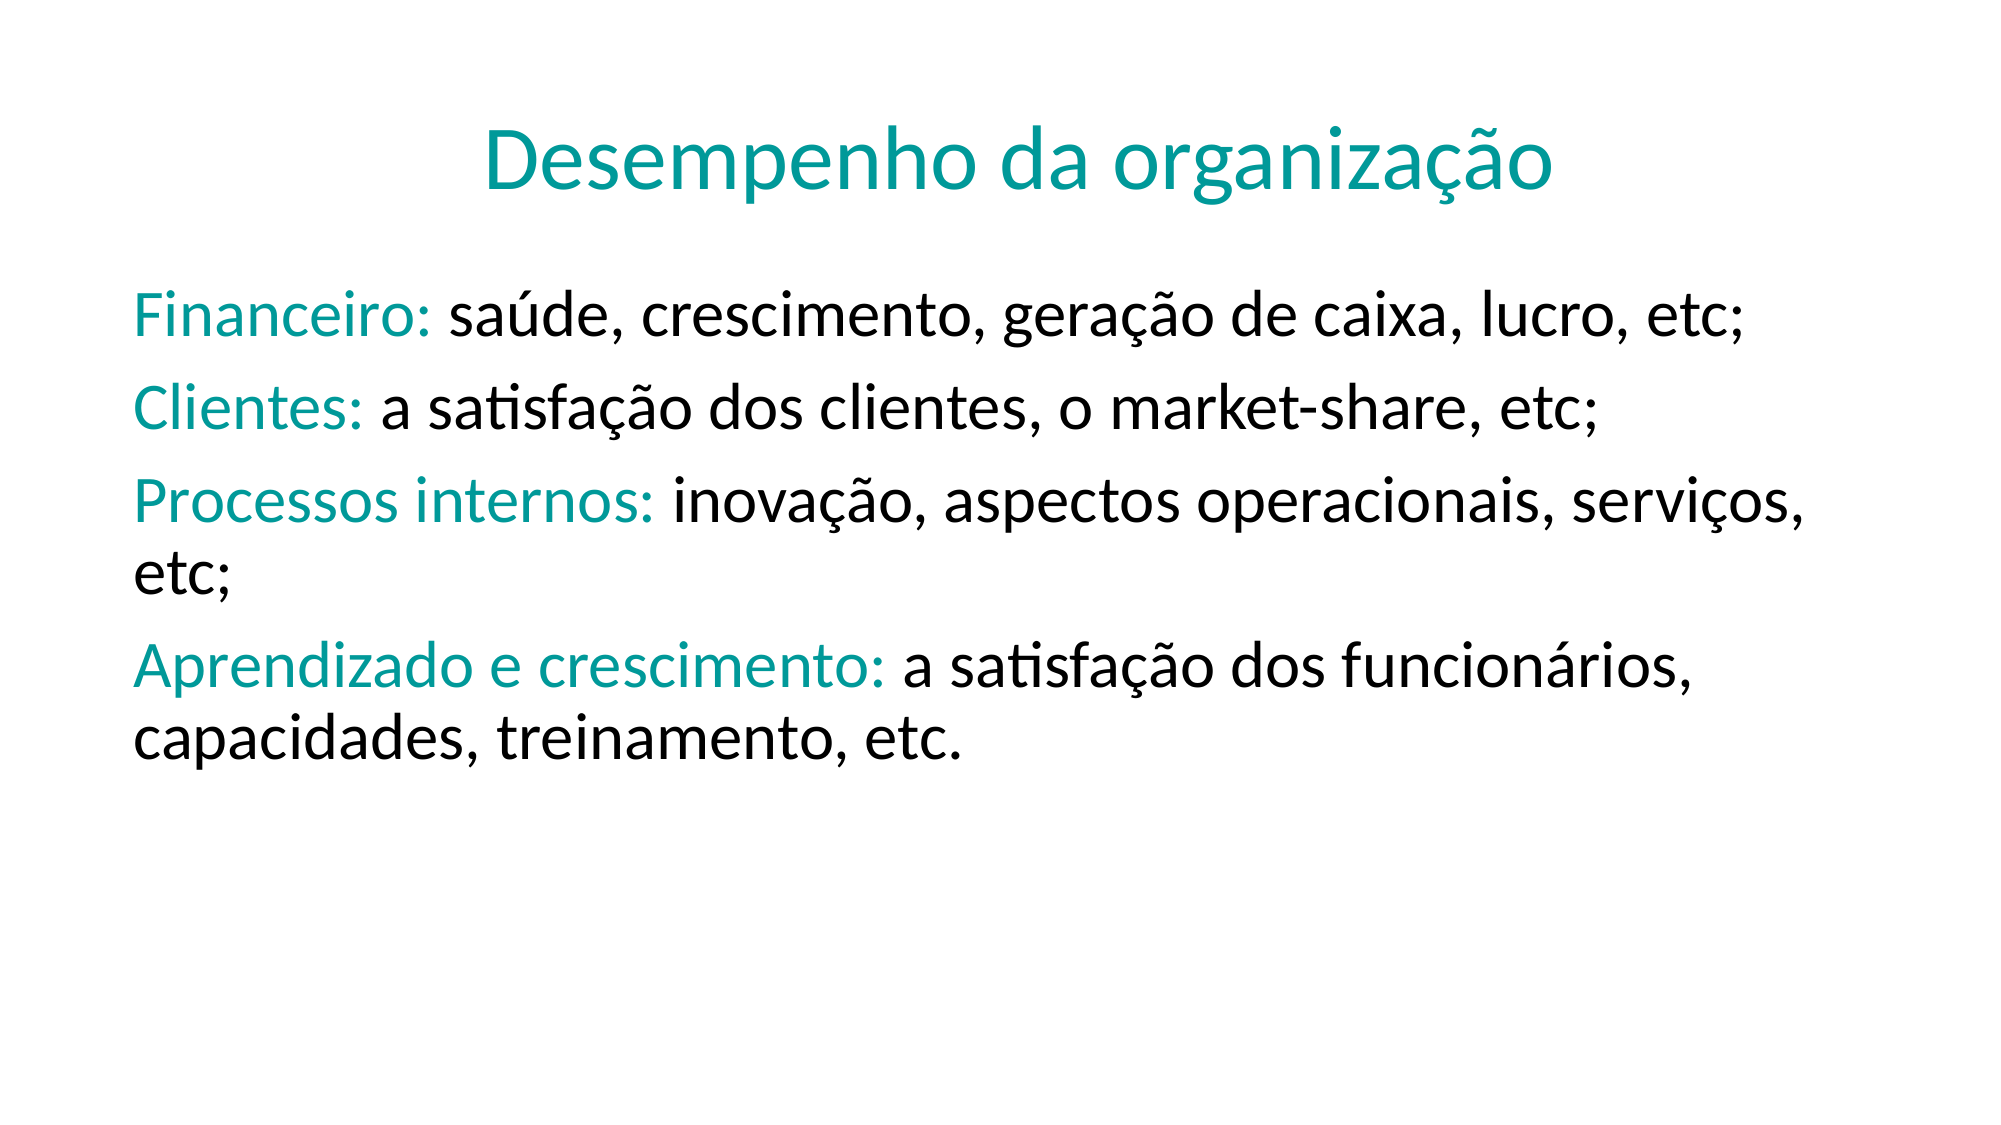

Desempenho da organização
Financeiro: saúde, crescimento, geração de caixa, lucro, etc;
Clientes: a satisfação dos clientes, o market-share, etc;
Processos internos: inovação, aspectos operacionais, serviços, etc;
Aprendizado e crescimento: a satisfação dos funcionários, capacidades, treinamento, etc.